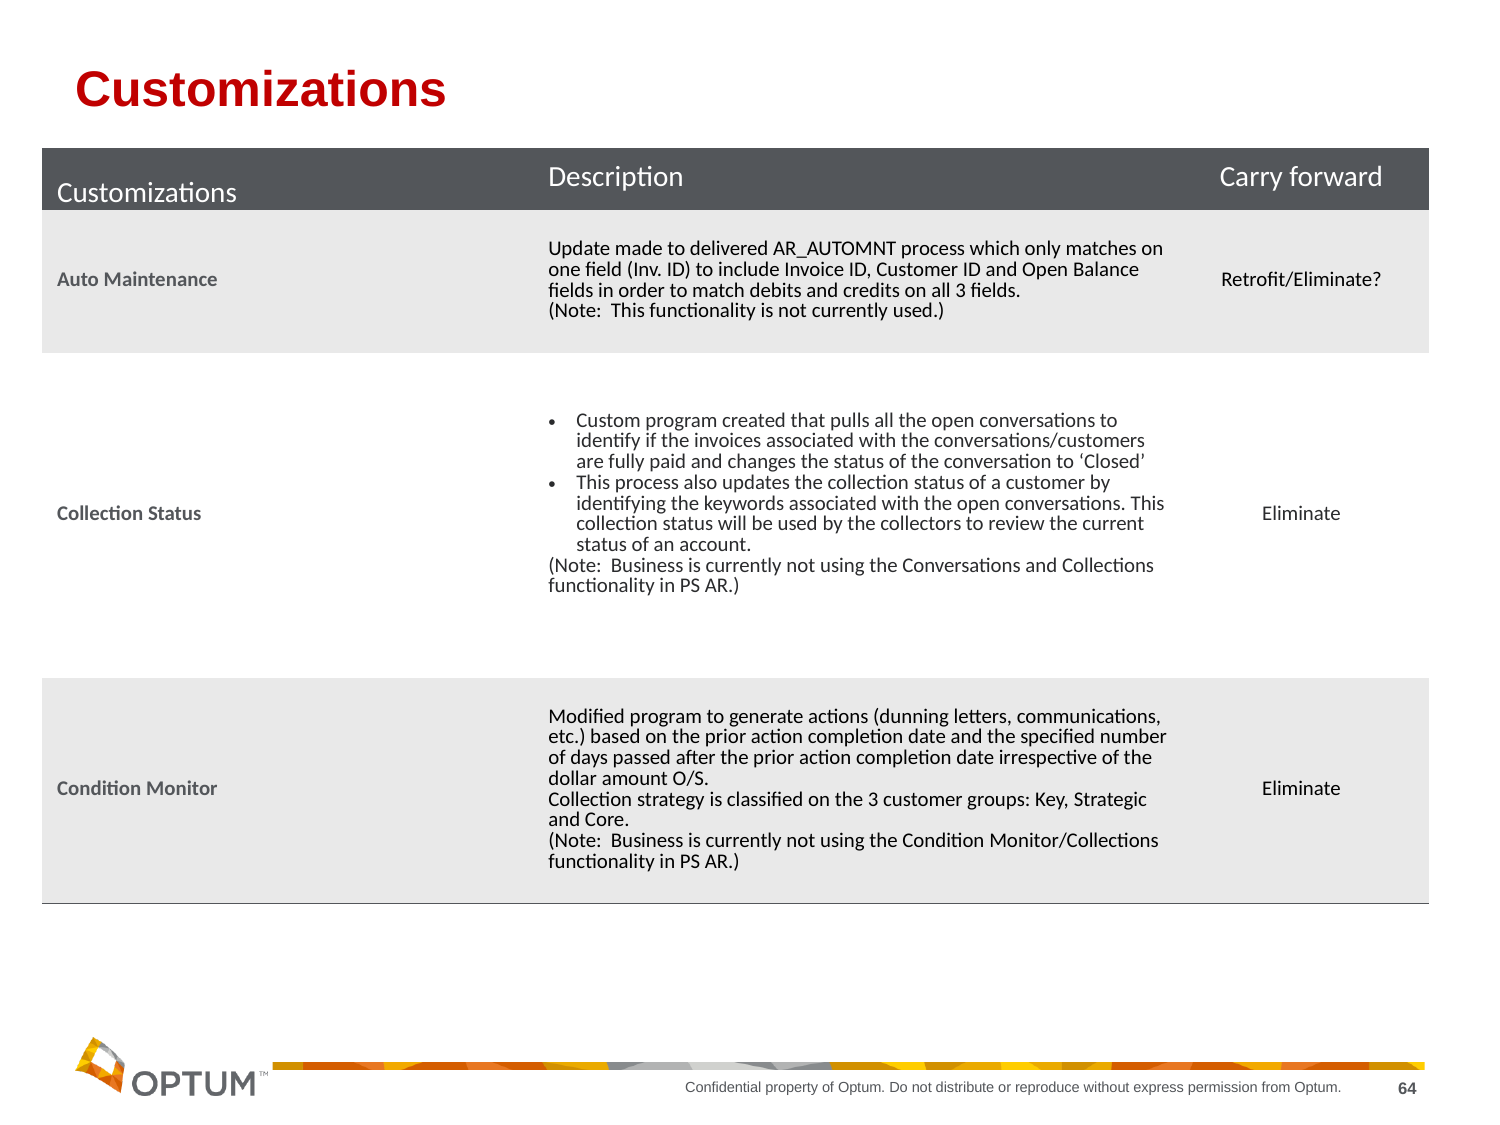

# Customizations
| Customizations | Description | Carry forward |
| --- | --- | --- |
| Auto Maintenance | Update made to delivered AR\_AUTOMNT process which only matches on one field (Inv. ID) to include Invoice ID, Customer ID and Open Balance fields in order to match debits and credits on all 3 fields. (Note: This functionality is not currently used.) | Retrofit/Eliminate? |
| Collection Status | Custom program created that pulls all the open conversations to identify if the invoices associated with the conversations/customers are fully paid and changes the status of the conversation to ‘Closed’ This process also updates the collection status of a customer by identifying the keywords associated with the open conversations. This collection status will be used by the collectors to review the current status of an account. (Note: Business is currently not using the Conversations and Collections functionality in PS AR.) | Eliminate |
| Condition Monitor | Modified program to generate actions (dunning letters, communications, etc.) based on the prior action completion date and the specified number of days passed after the prior action completion date irrespective of the dollar amount O/S. Collection strategy is classified on the 3 customer groups: Key, Strategic and Core. (Note: Business is currently not using the Condition Monitor/Collections functionality in PS AR.) | Eliminate |